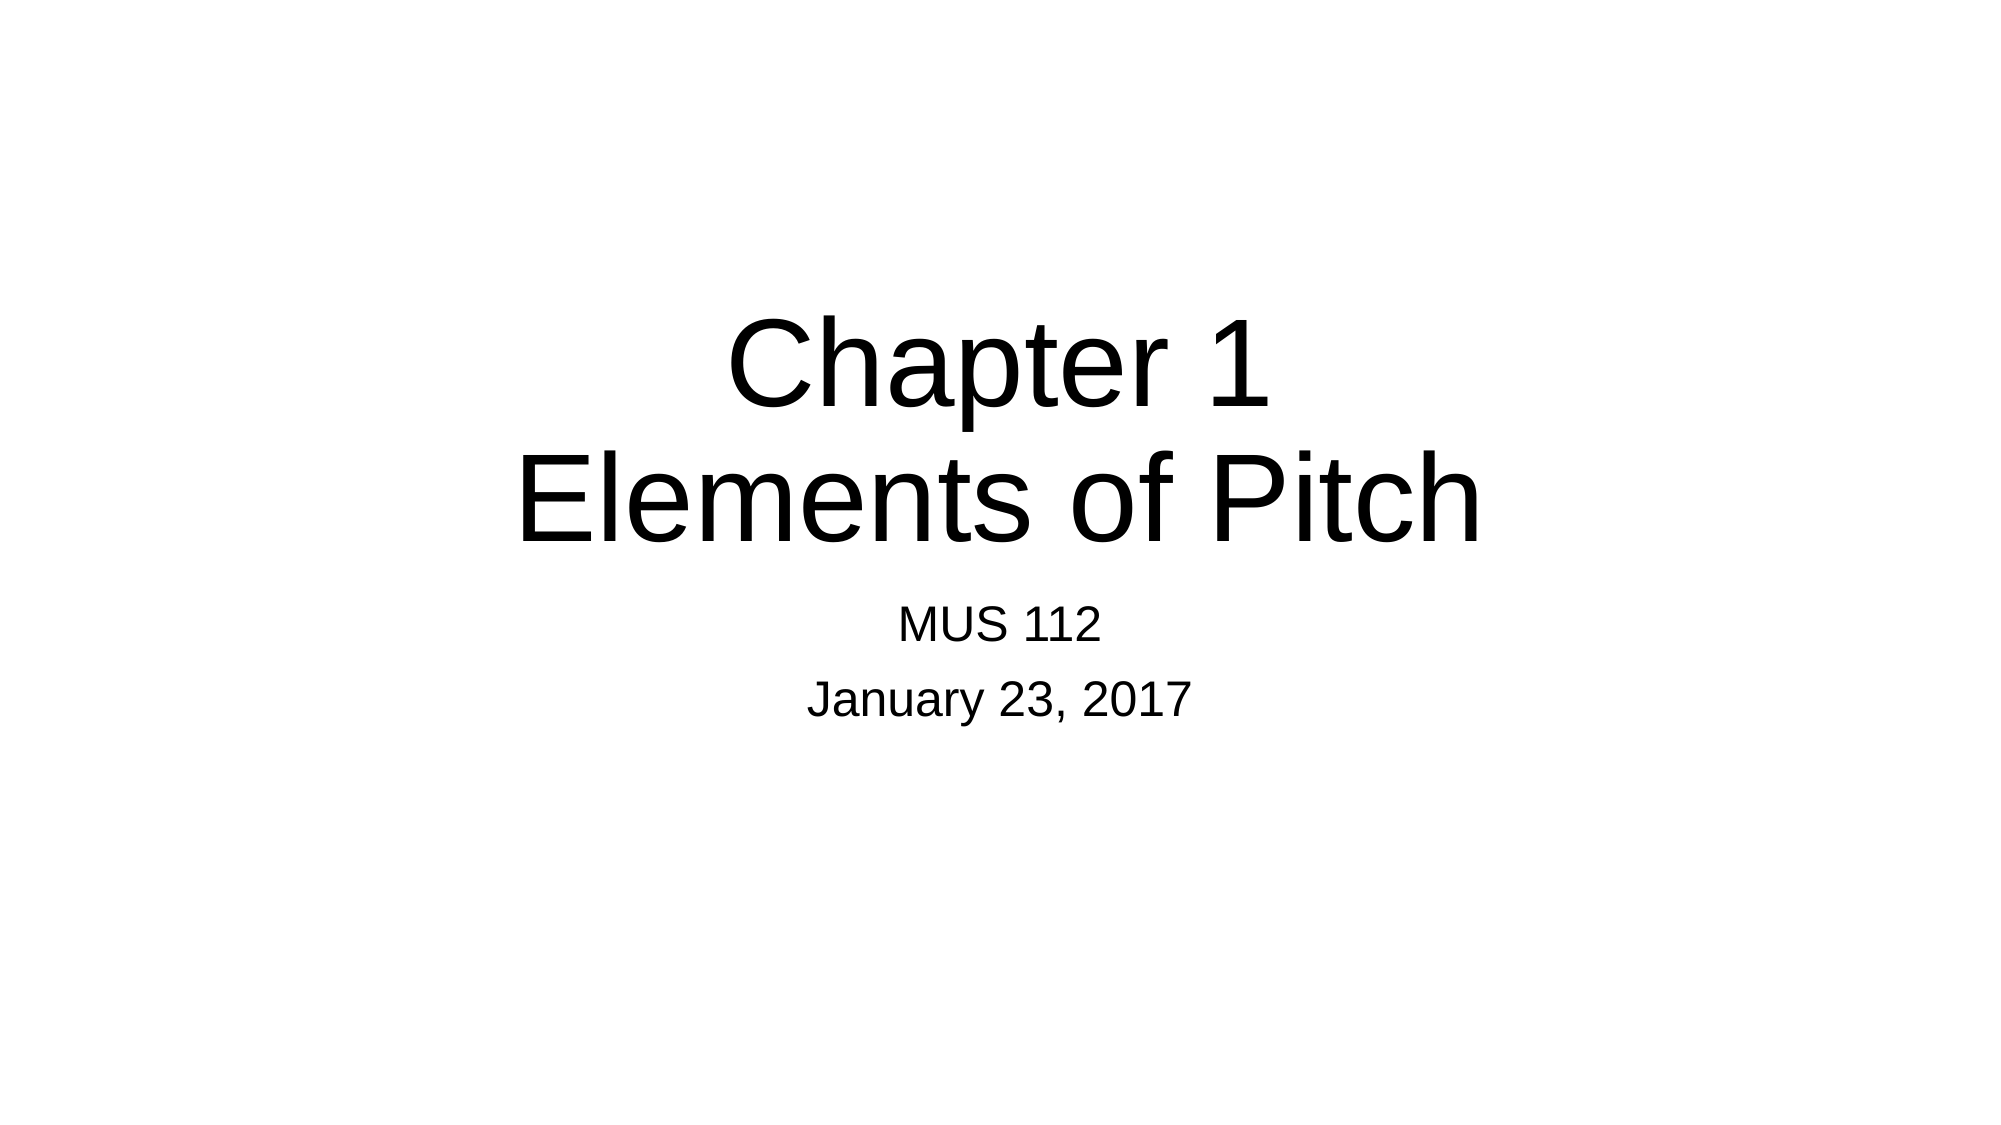

# Chapter 1 Elements of Pitch
MUS 112
January 23, 2017